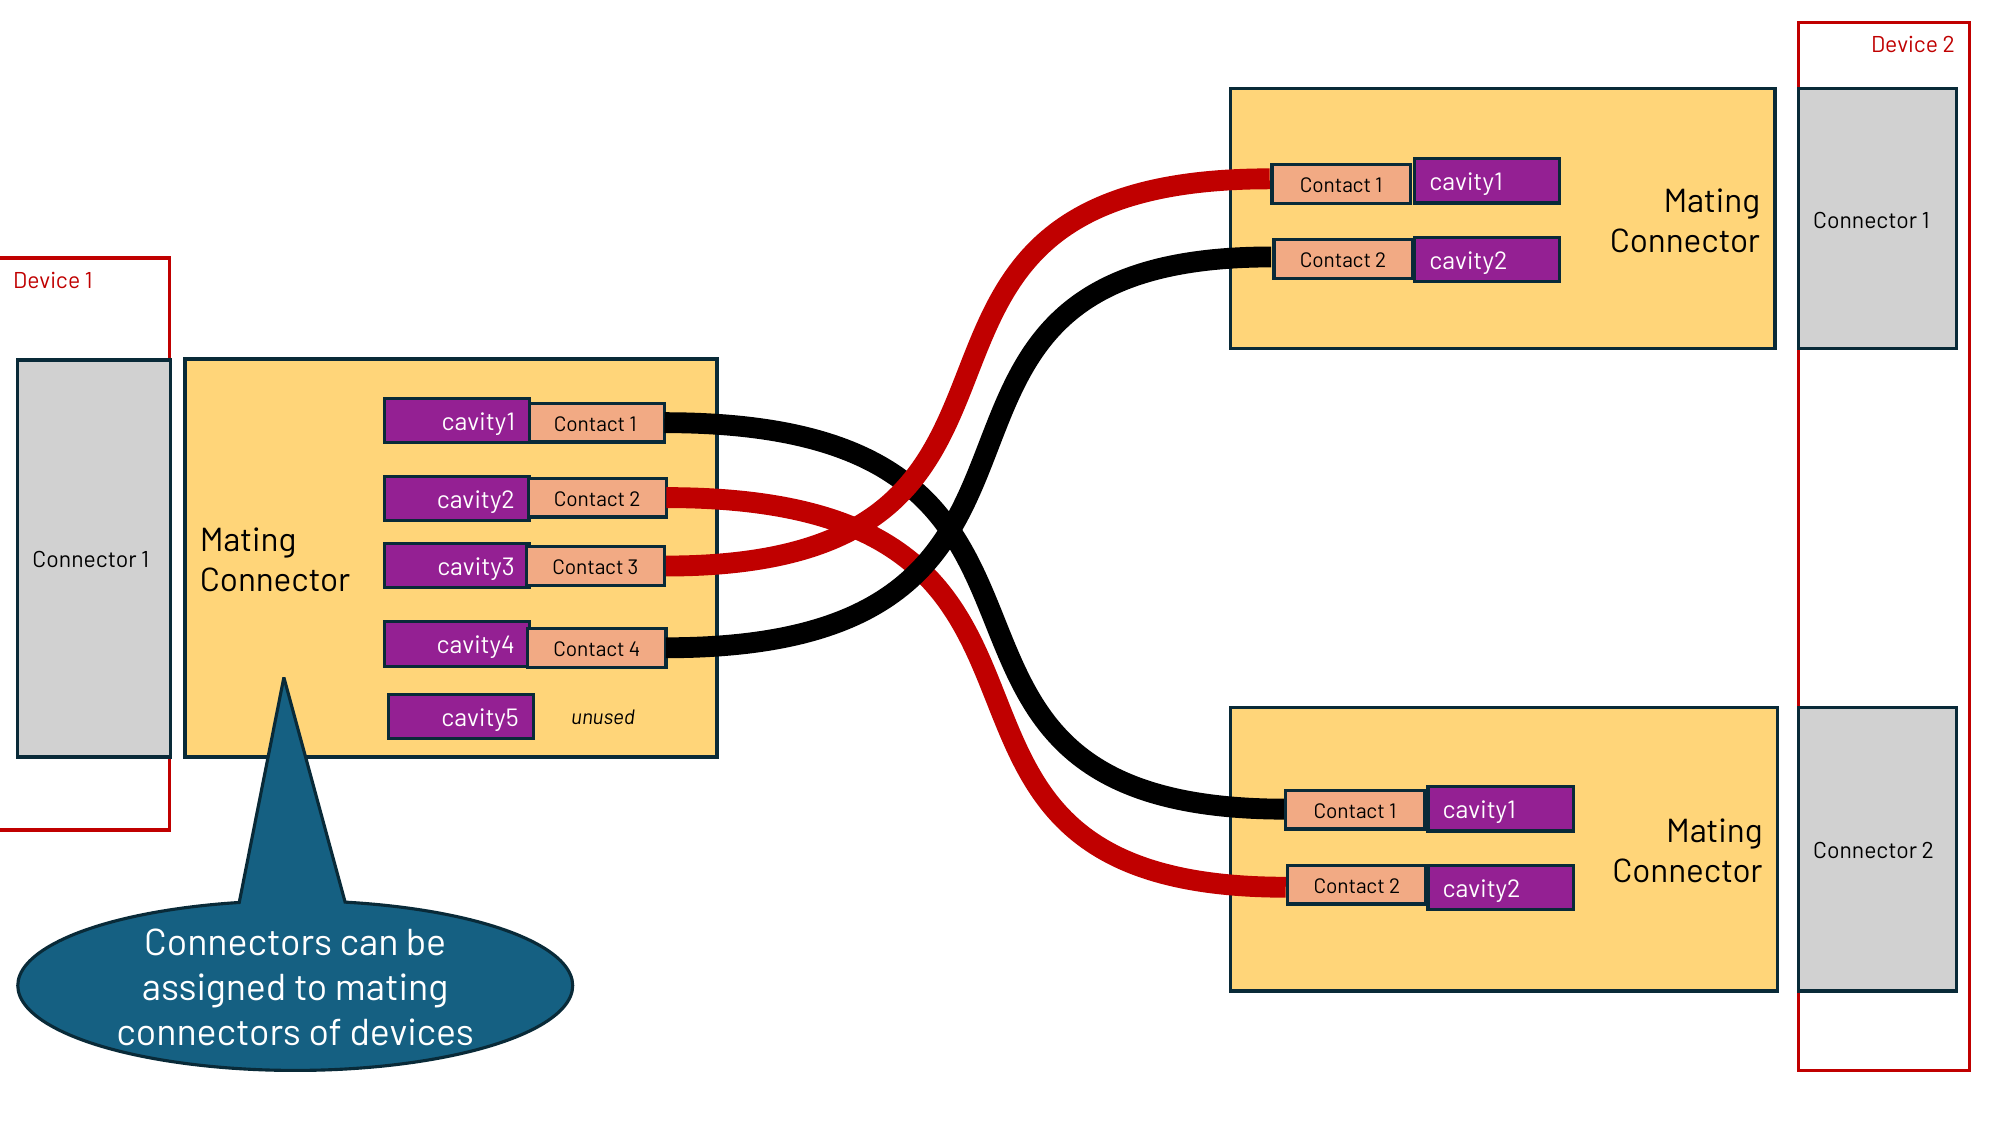

Device 2
Connector 1
Mating
Connector
cavity1
Contact 1
cavity2
Contact 2
Device 1
Mating
Connector
Connector 1
cavity1
Contact 1
cavity2
Contact 2
cavity3
Contact 3
cavity4
Contact 4
cavity5
unused
Connector 2
Mating
Connector
cavity1
Contact 1
Contact 2
cavity2
Connectors can be assigned to mating connectors of devices